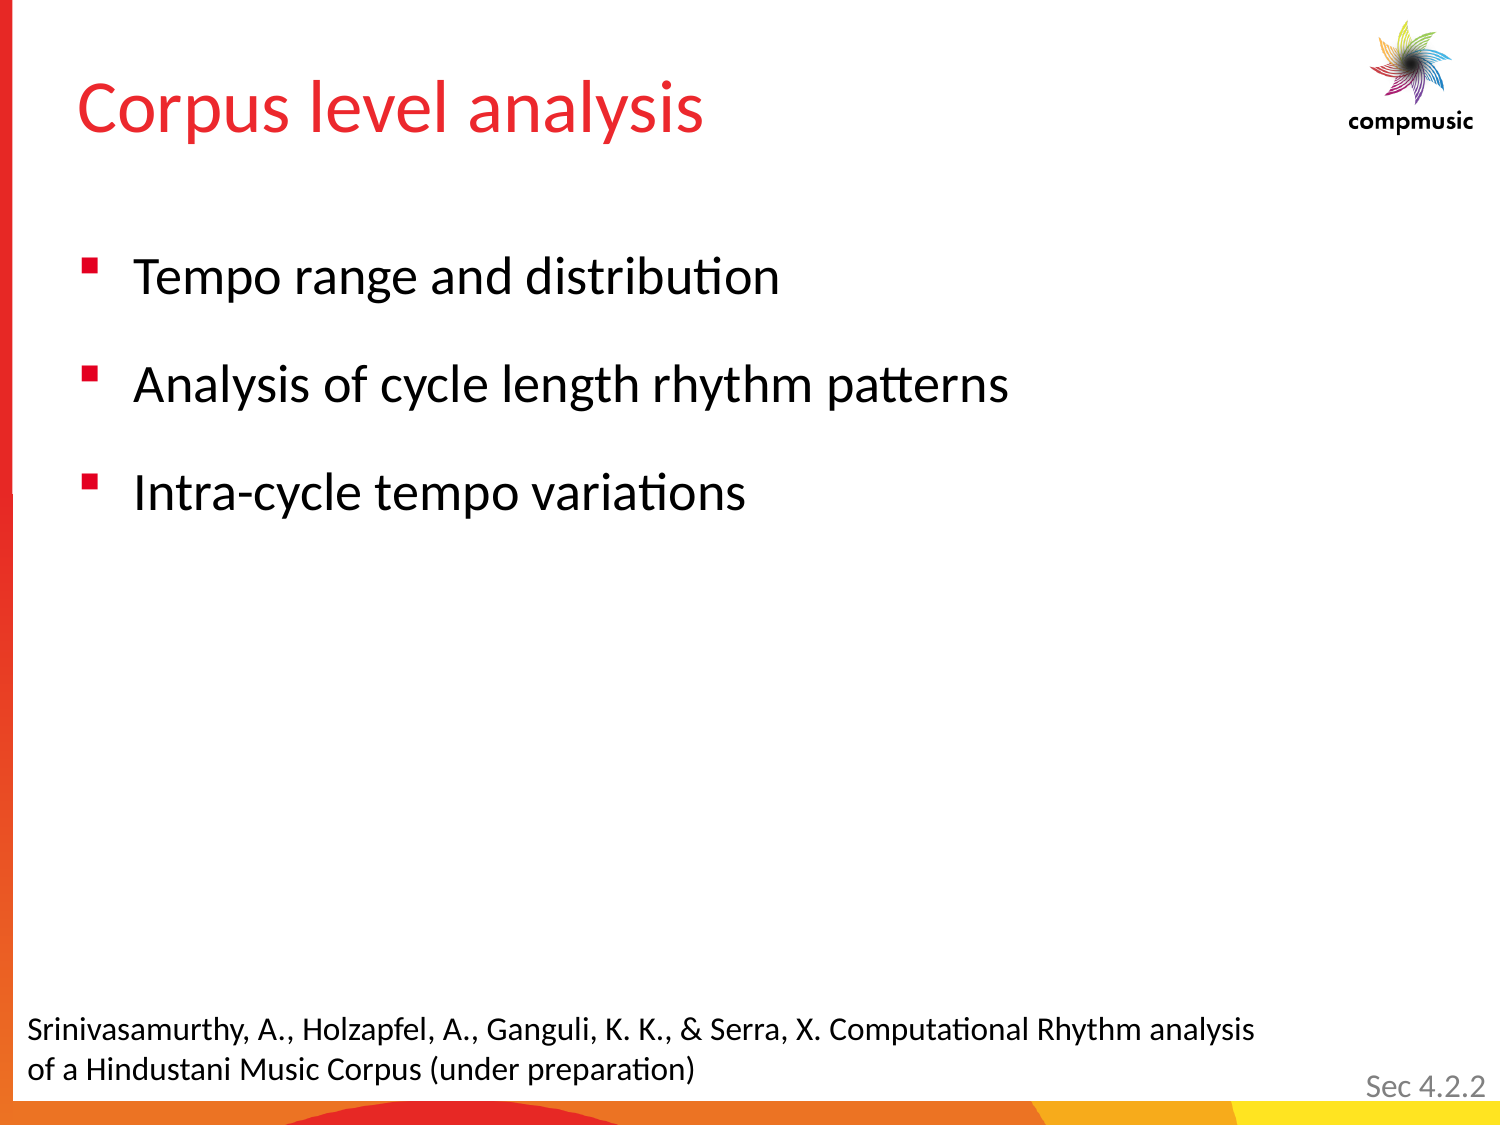

# Corpus level analysis
Tempo range and distribution
Analysis of cycle length rhythm patterns
Intra-cycle tempo variations
Srinivasamurthy, A., Holzapfel, A., Ganguli, K. K., & Serra, X. Computational Rhythm analysis of a Hindustani Music Corpus (under preparation)
Sec 4.2.2